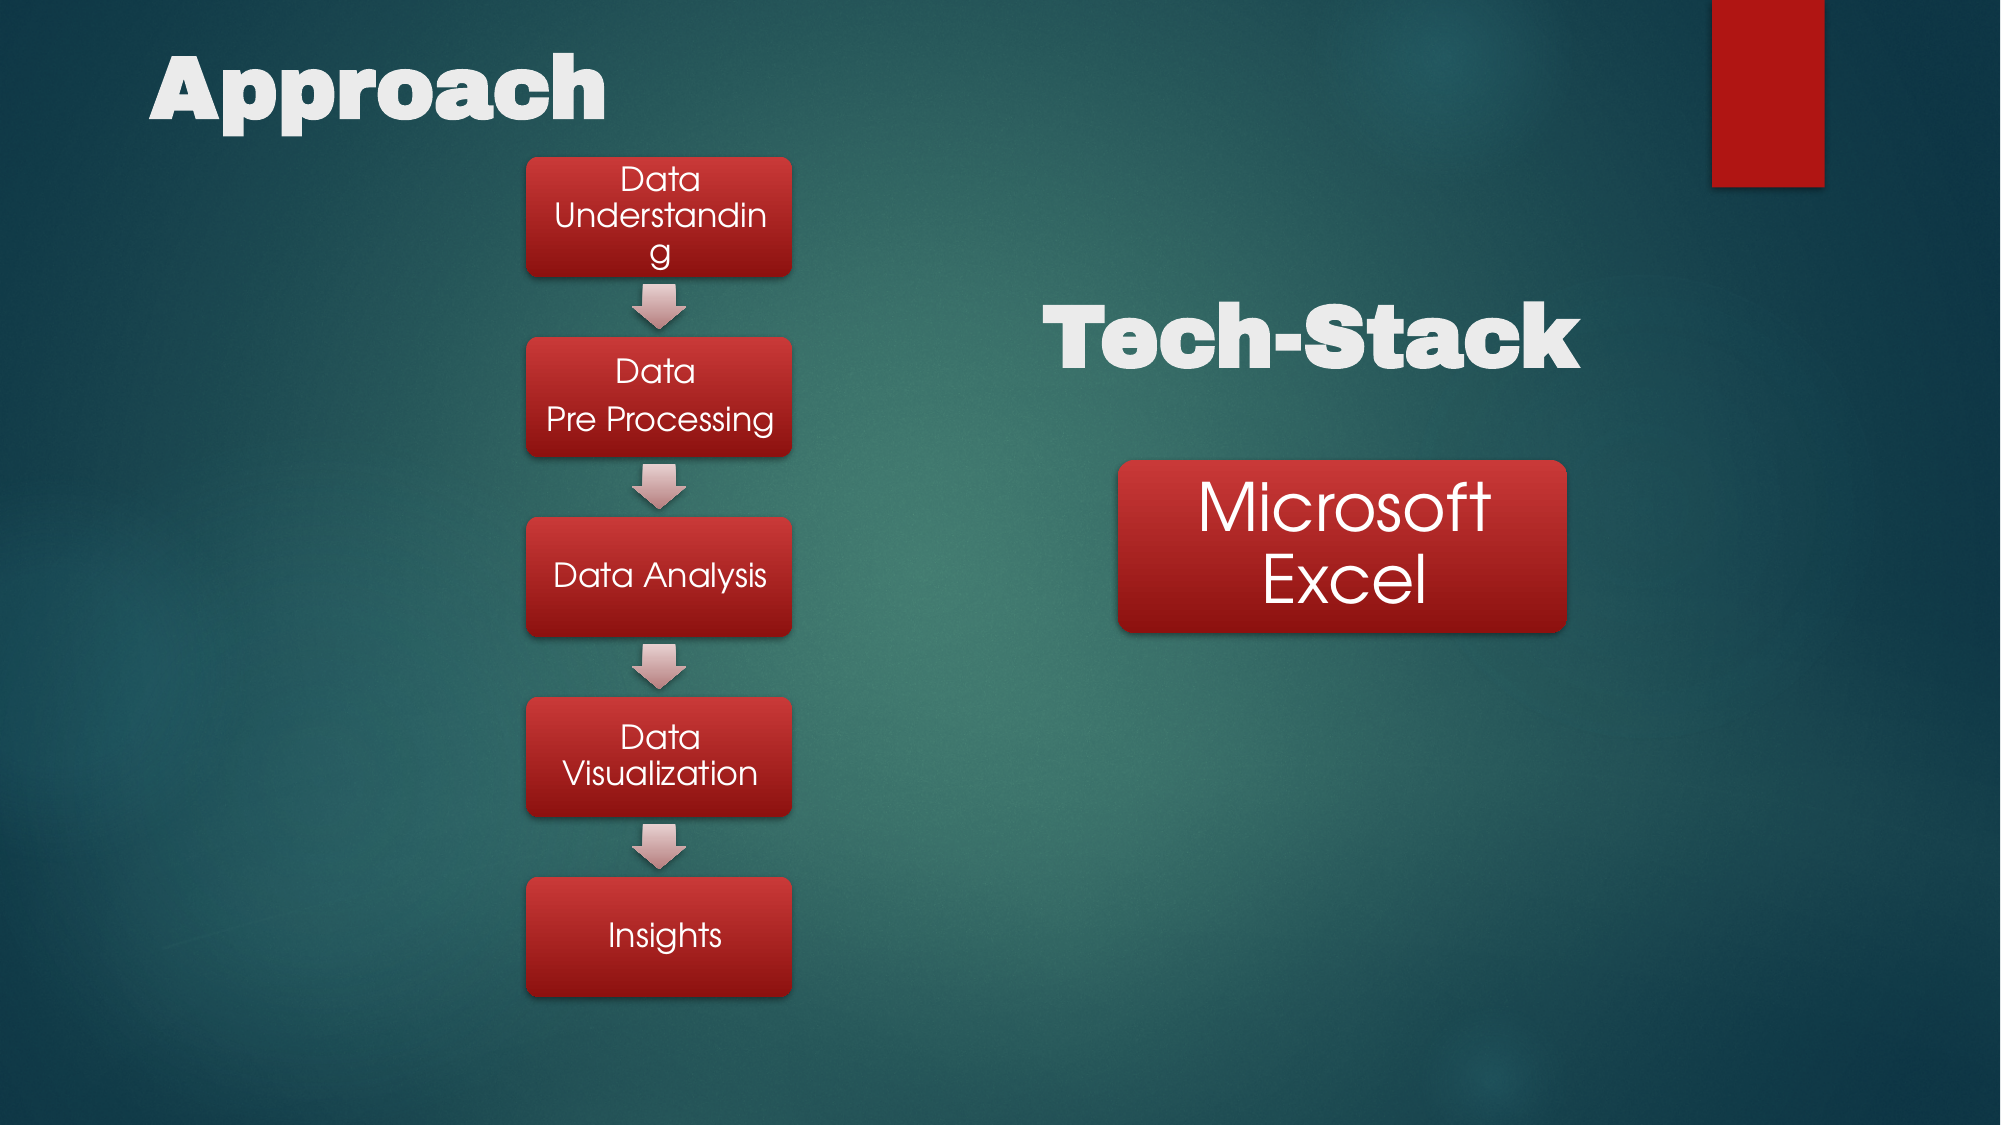

Approach
Data Understanding

Data
Pre Processing

Data Analysis

Data Visualization

 Insights
# Tech-Stack
Microsoft Excel